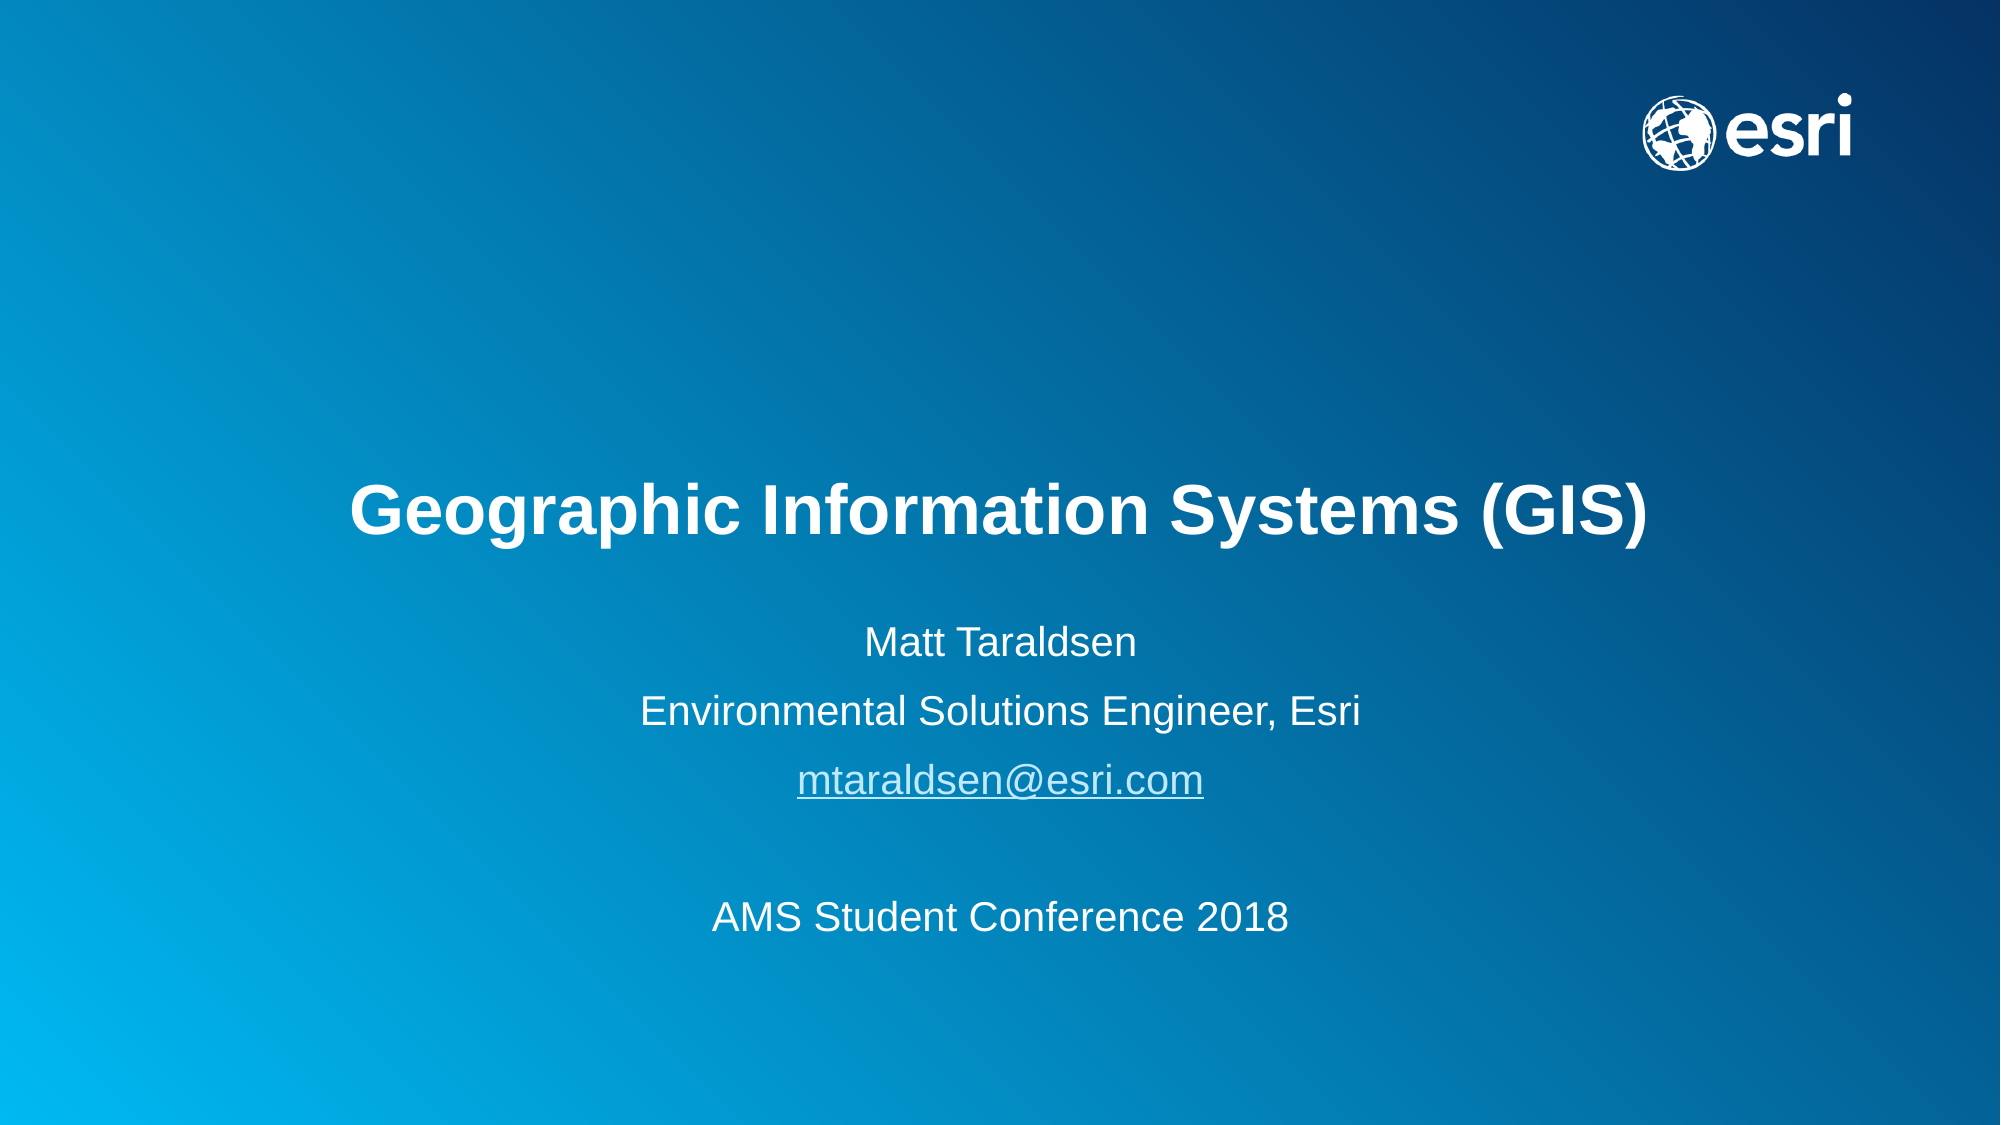

# Geographic Information Systems (GIS)
Matt Taraldsen
Environmental Solutions Engineer, Esri
mtaraldsen@esri.com

AMS Student Conference 2018